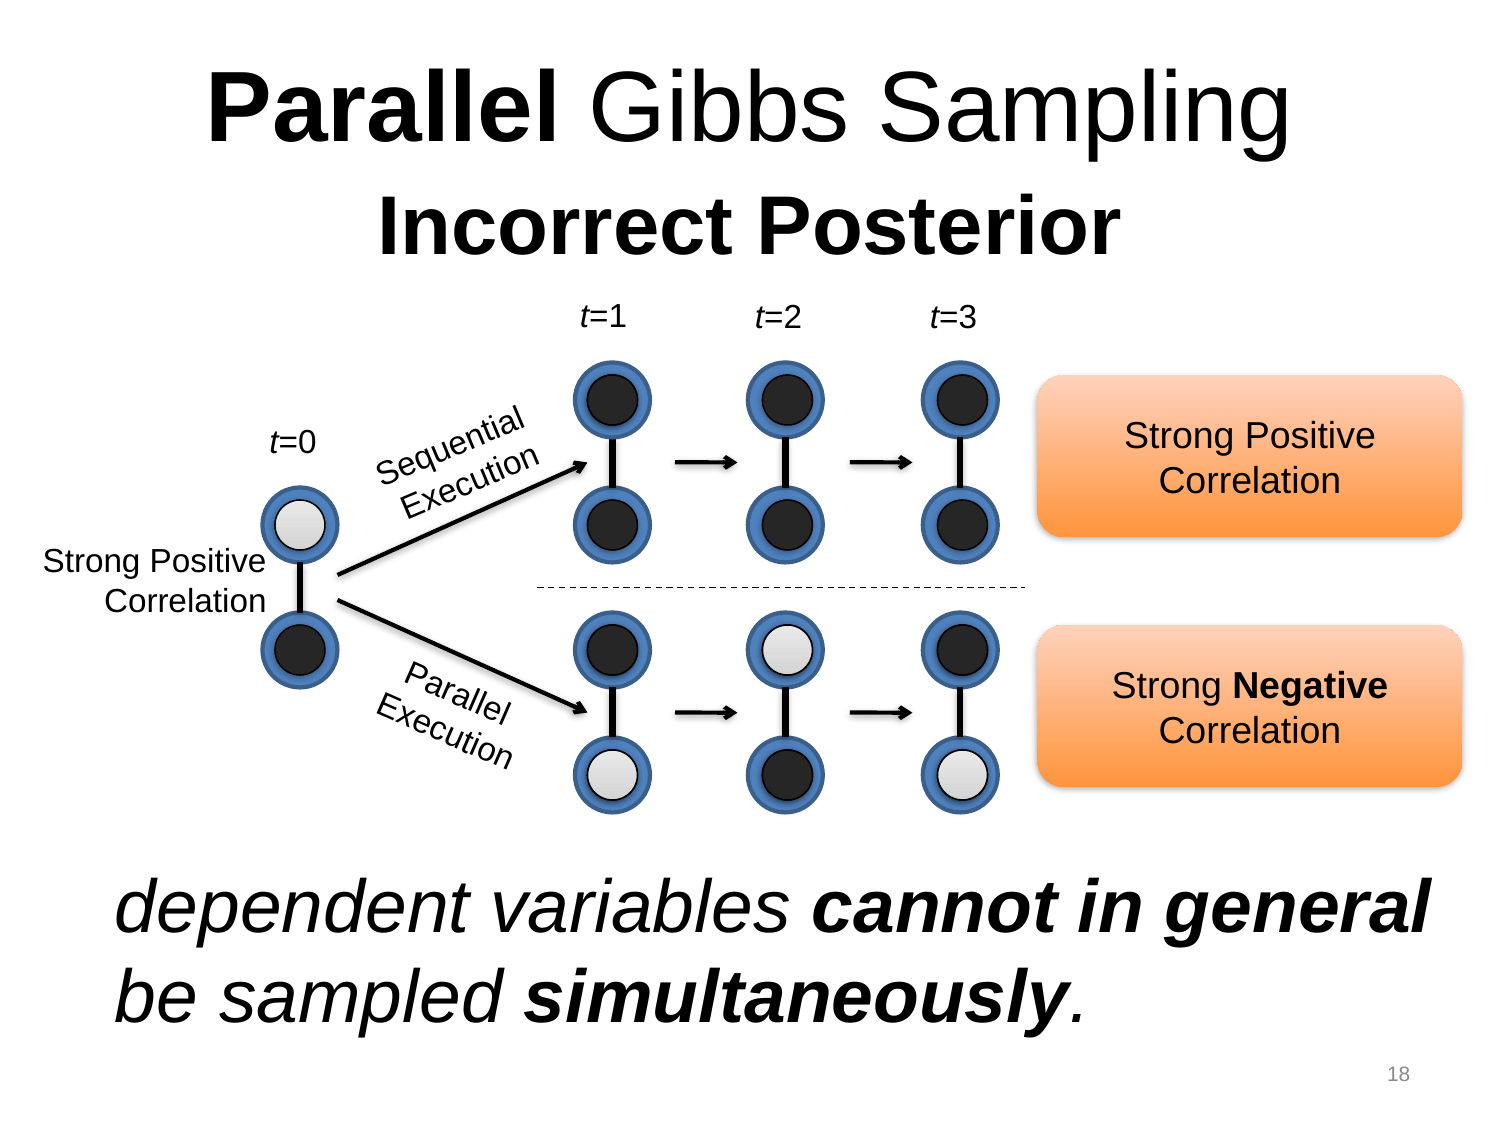

# Parallel Gibbs Sampling Incorrect Posterior
t=1

Sequential
Execution

t=2

t=3

Strong Positive
Correlation
t=0

Strong Positive
Correlation

Parallel
Execution

Strong Negative
Correlation

dependent variables cannot in general be sampled simultaneously.
18